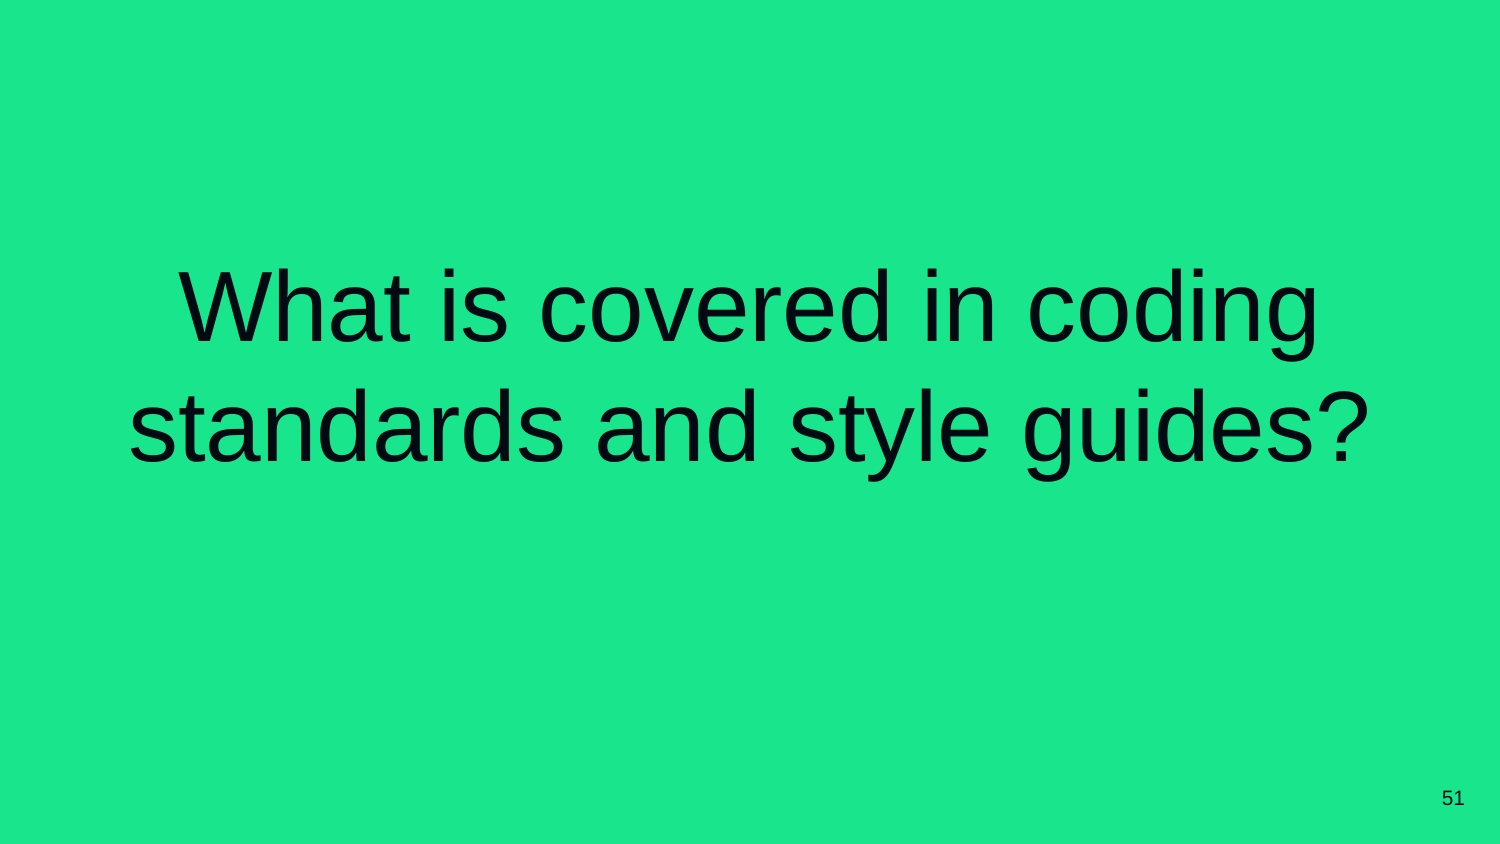

# What is covered in coding standards and style guides?

51